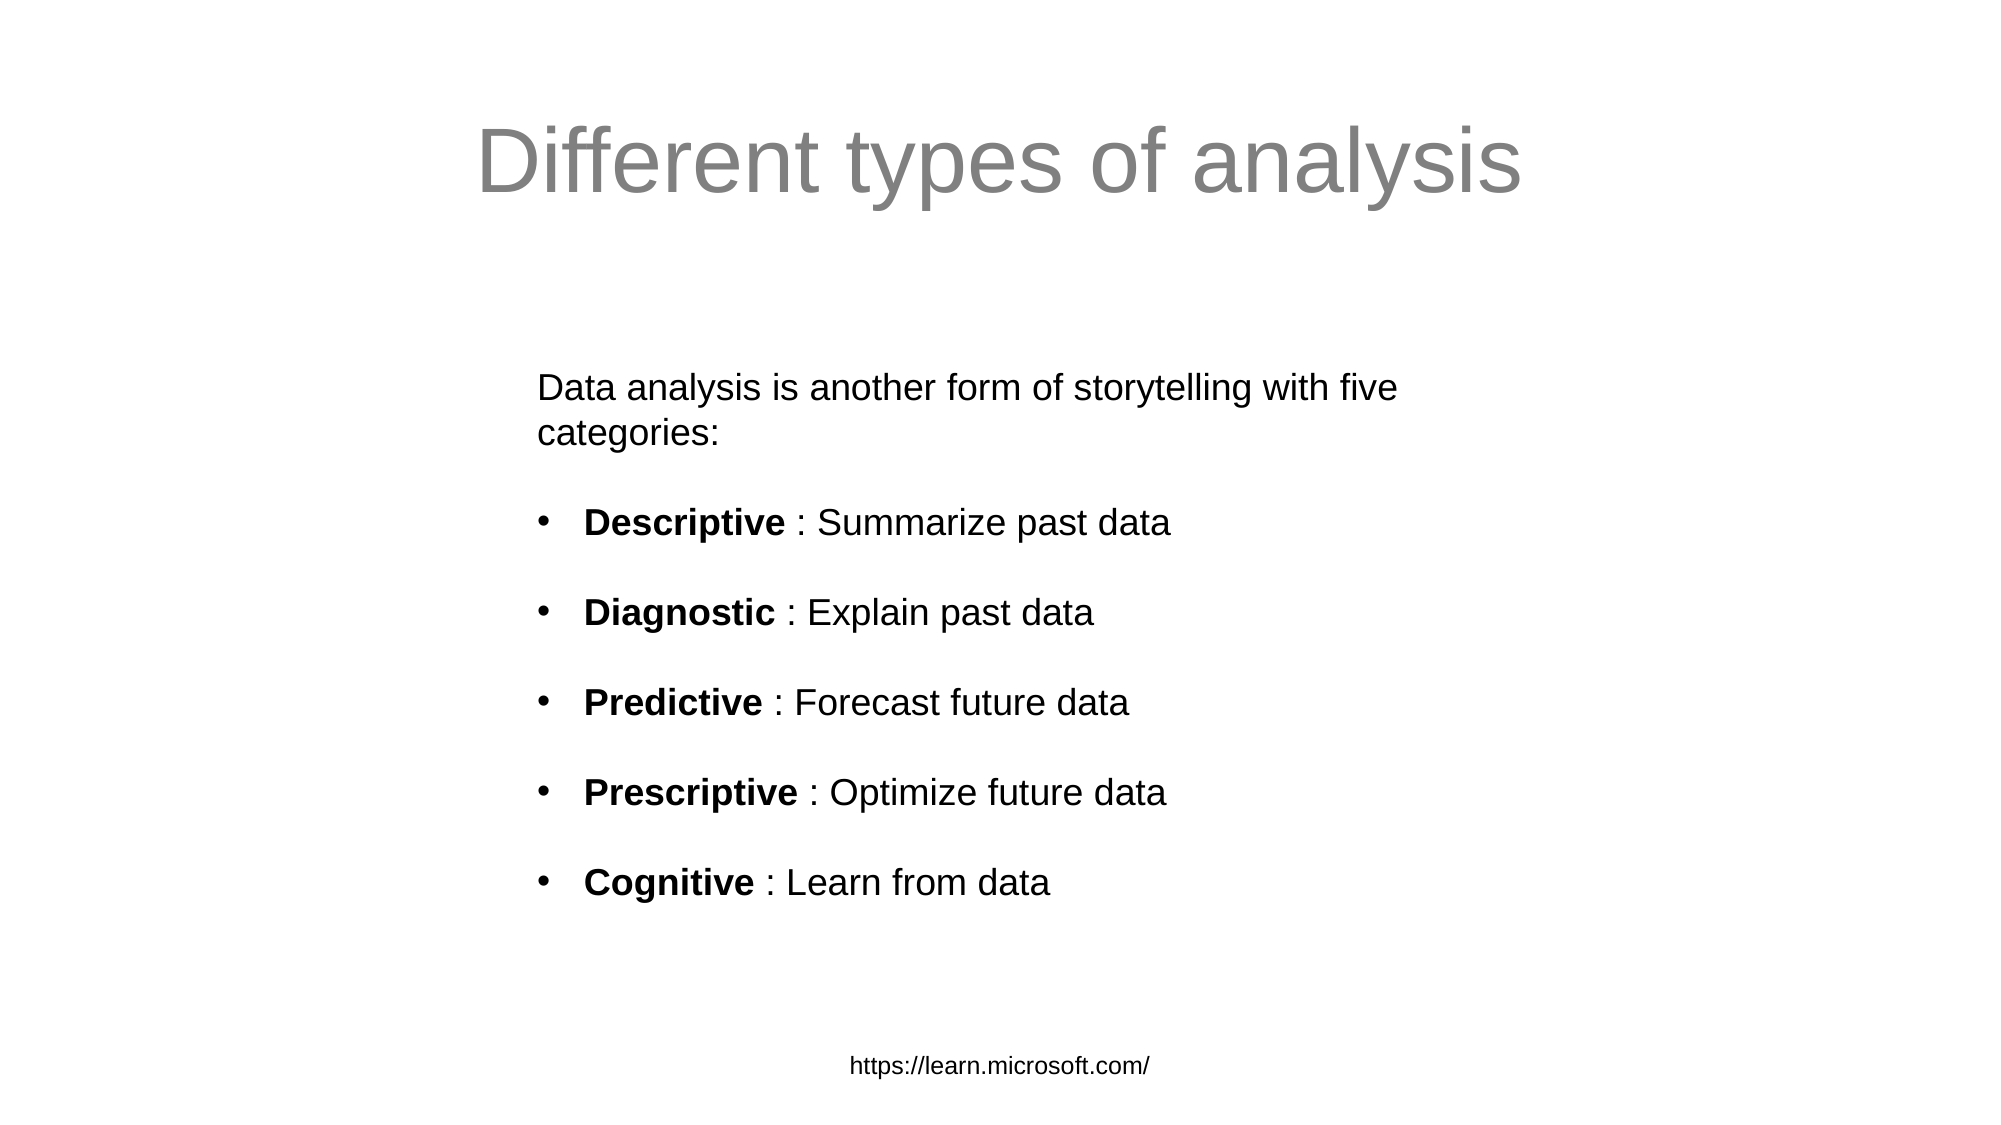

# Different types of analysis
Data analysis is another form of storytelling with five categories:
Descriptive : Summarize past data
Diagnostic : Explain past data
Predictive : Forecast future data
Prescriptive : Optimize future data
Cognitive : Learn from data
https://learn.microsoft.com/